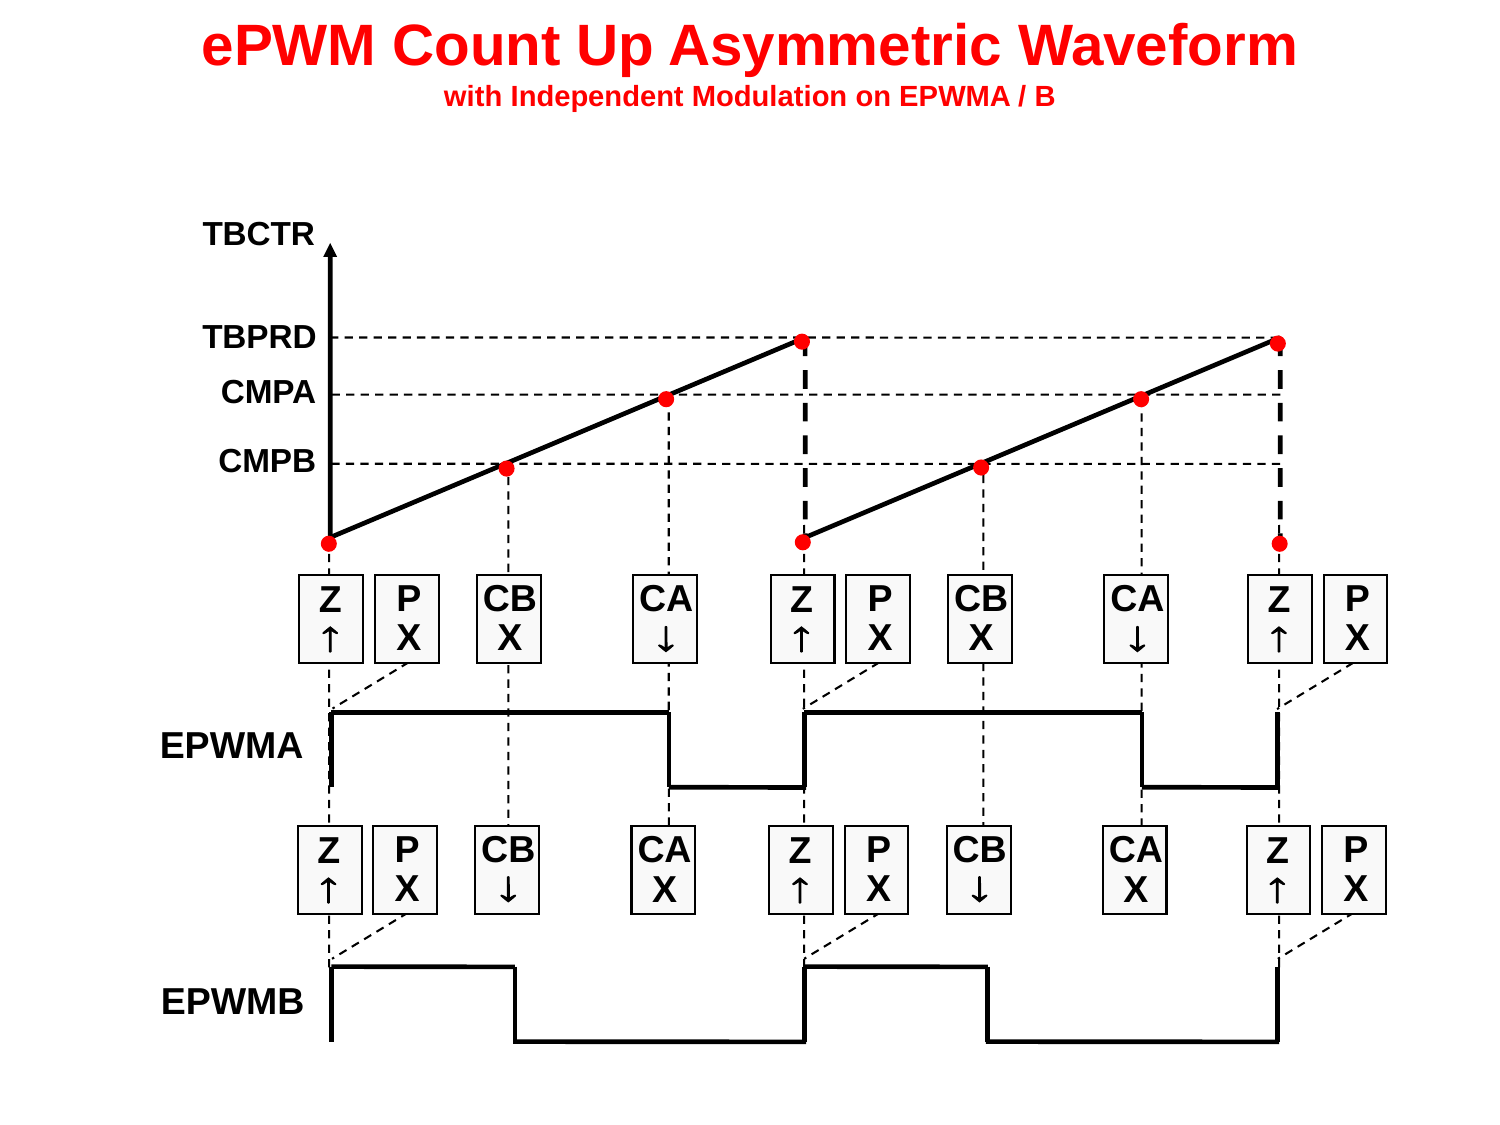

# ePWM Count Up Asymmetric Waveform with Independent Modulation on EPWMA / B
TBCTR

TBPRD

.
.
.
.
CMPA
.
.

CMPB
.
.
.

Z
↑

P
X
CB
X

CA
↓

Z
↑

P
X
CB
X

CA
↓

Z
↑

P
X

EPWMA

Z
↑

P
X
CB
↓

CA
X

Z
↑

P
X
CB
↓

CA
X

Z
↑

P
X

EPWMB